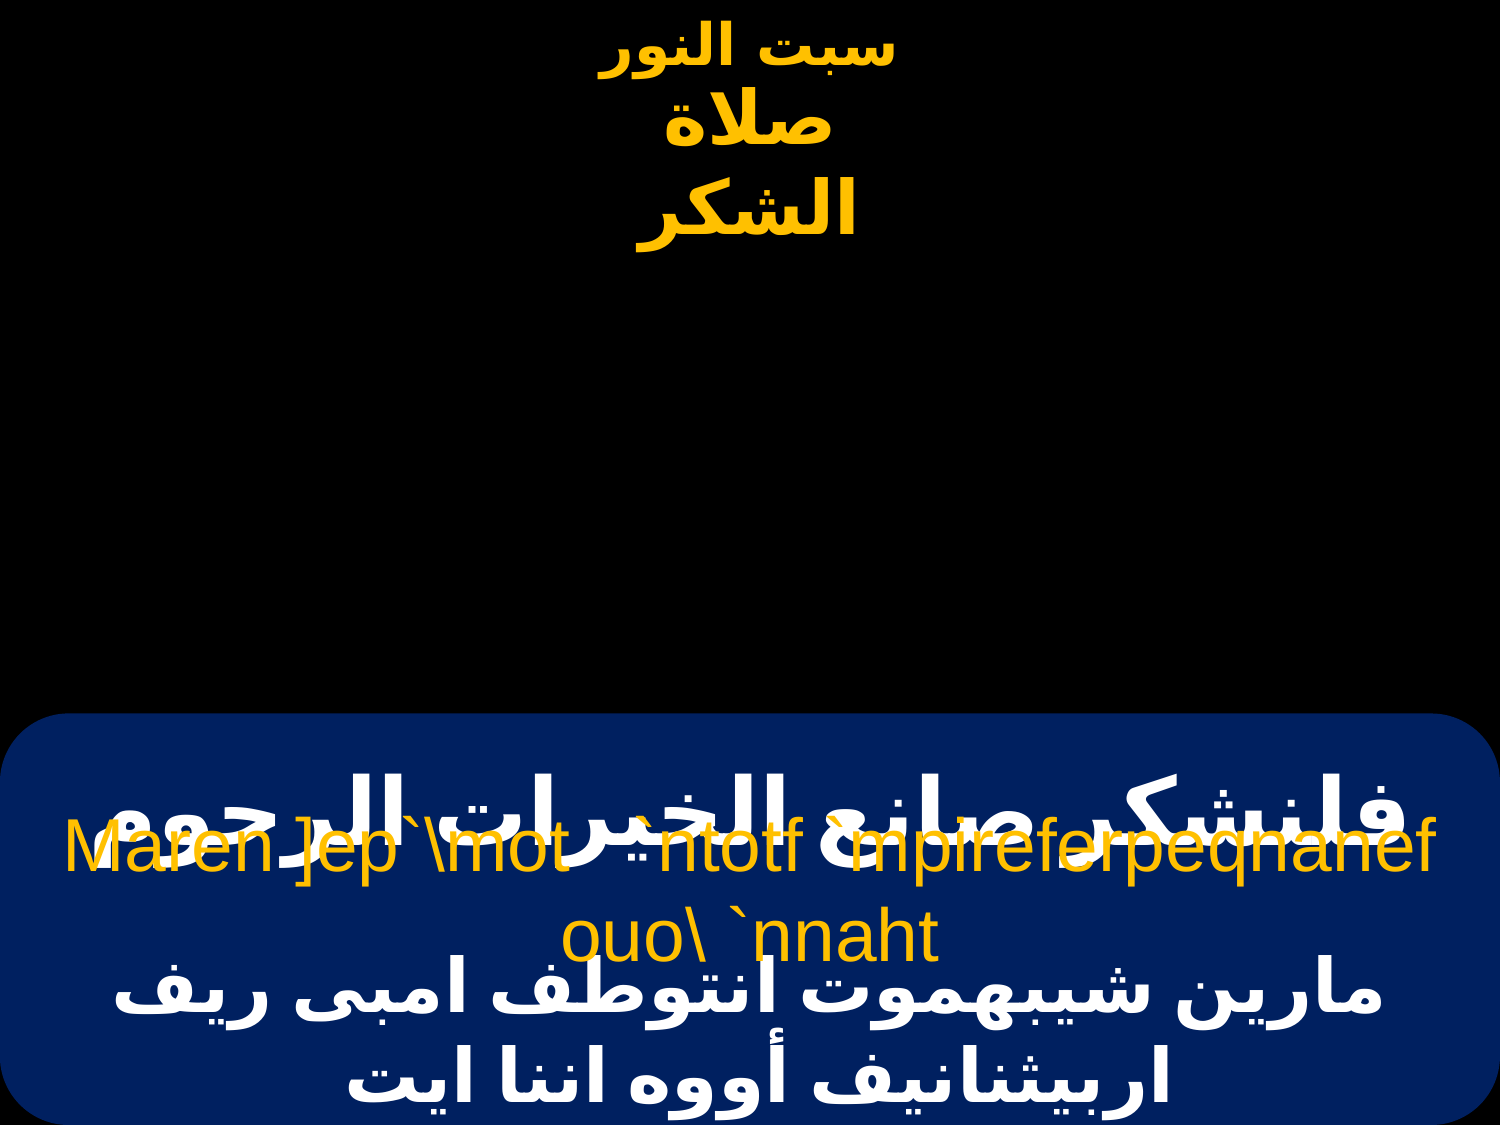

# فلنشكر صانع الخيرات الرحوم
Maren ]ep`\mot   `ntotf `mpireferpeqnanef ouo\ `nnaht
مارين شيبهموت انتوطف امبى ريف اربيثنانيف أووه اننا ايت